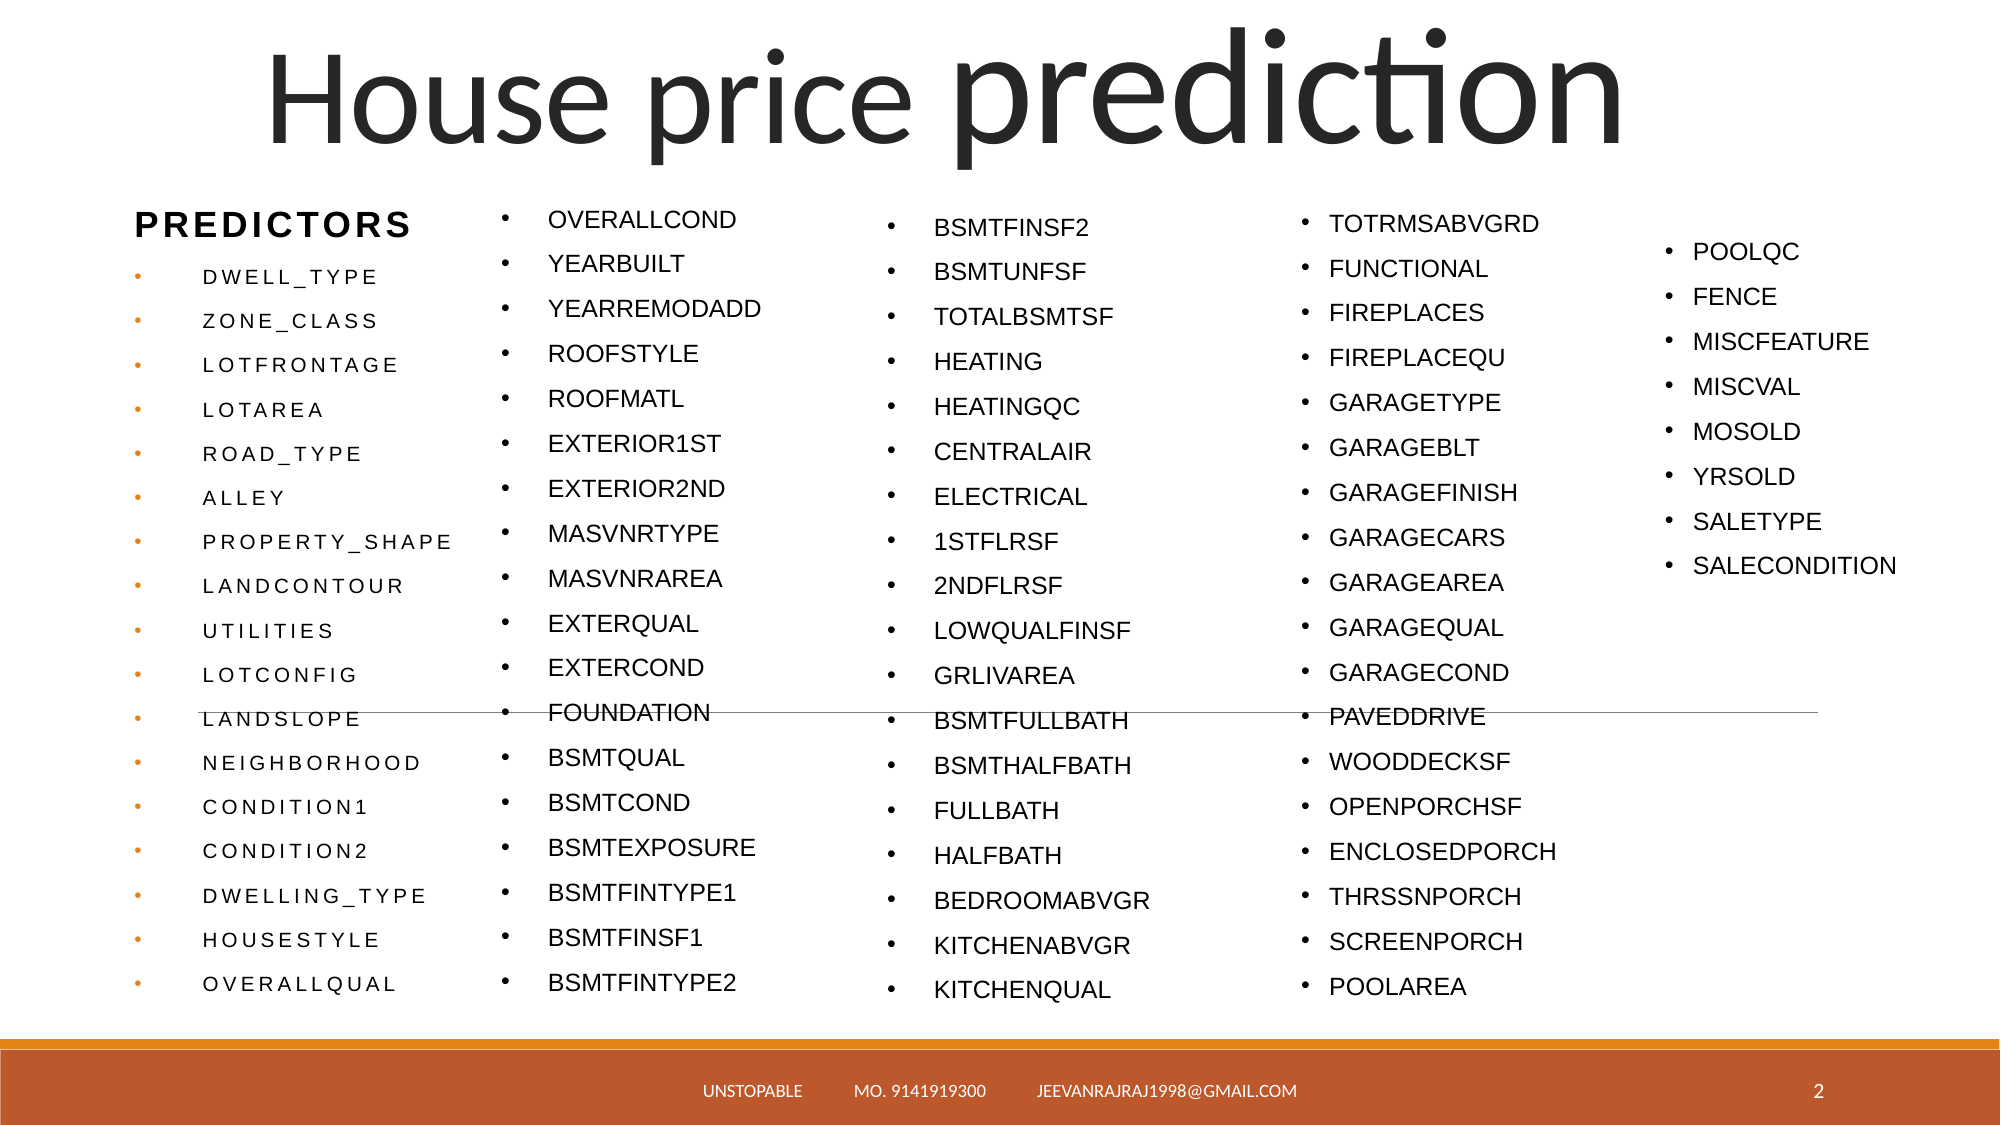

# House price prediction
OVERALLCOND
YEARBUILT
YEARREMODADD
ROOFSTYLE
ROOFMATL
EXTERIOR1ST
EXTERIOR2ND
MASVNRTYPE
MASVNRAREA
EXTERQUAL
EXTERCOND
FOUNDATION
BSMTQUAL
BSMTCOND
BSMTEXPOSURE
BSMTFINTYPE1
BSMTFINSF1
BSMTFINTYPE2

TOTRMSABVGRD
FUNCTIONAL
FIREPLACES
FIREPLACEQU
GARAGETYPE
GARAGEBLT
GARAGEFINISH
GARAGECARS
GARAGEAREA
GARAGEQUAL
GARAGECOND
PAVEDDRIVE
WOODDECKSF
OPENPORCHSF
ENCLOSEDPORCH
THRSSNPORCH
SCREENPORCH
POOLAREA
BSMTFINSF2
BSMTUNFSF
TOTALBSMTSF
HEATING
HEATINGQC
CENTRALAIR
ELECTRICAL
1STFLRSF
2NDFLRSF
LOWQUALFINSF
GRLIVAREA
BSMTFULLBATH
BSMTHALFBATH
FULLBATH
HALFBATH
BEDROOMABVGR
KITCHENABVGR
KITCHENQUAL
PREDICTORS
DWELL_TYPE
ZONE_CLASS
LOTFRONTAGE
LOTAREA
ROAD_TYPE
ALLEY
PROPERTY_SHAPE
LANDCONTOUR
UTILITIES
LOTCONFIG
LANDSLOPE
NEIGHBORHOOD
CONDITION1
CONDITION2
DWELLING_TYPE
HOUSESTYLE
OVERALLQUAL

POOLQC
FENCE
MISCFEATURE
MISCVAL
MOSOLD
YRSOLD
SALETYPE
SALECONDITION

unstopable            Mo. 9141919300            jeevanrajraj1998@gmail.com
2